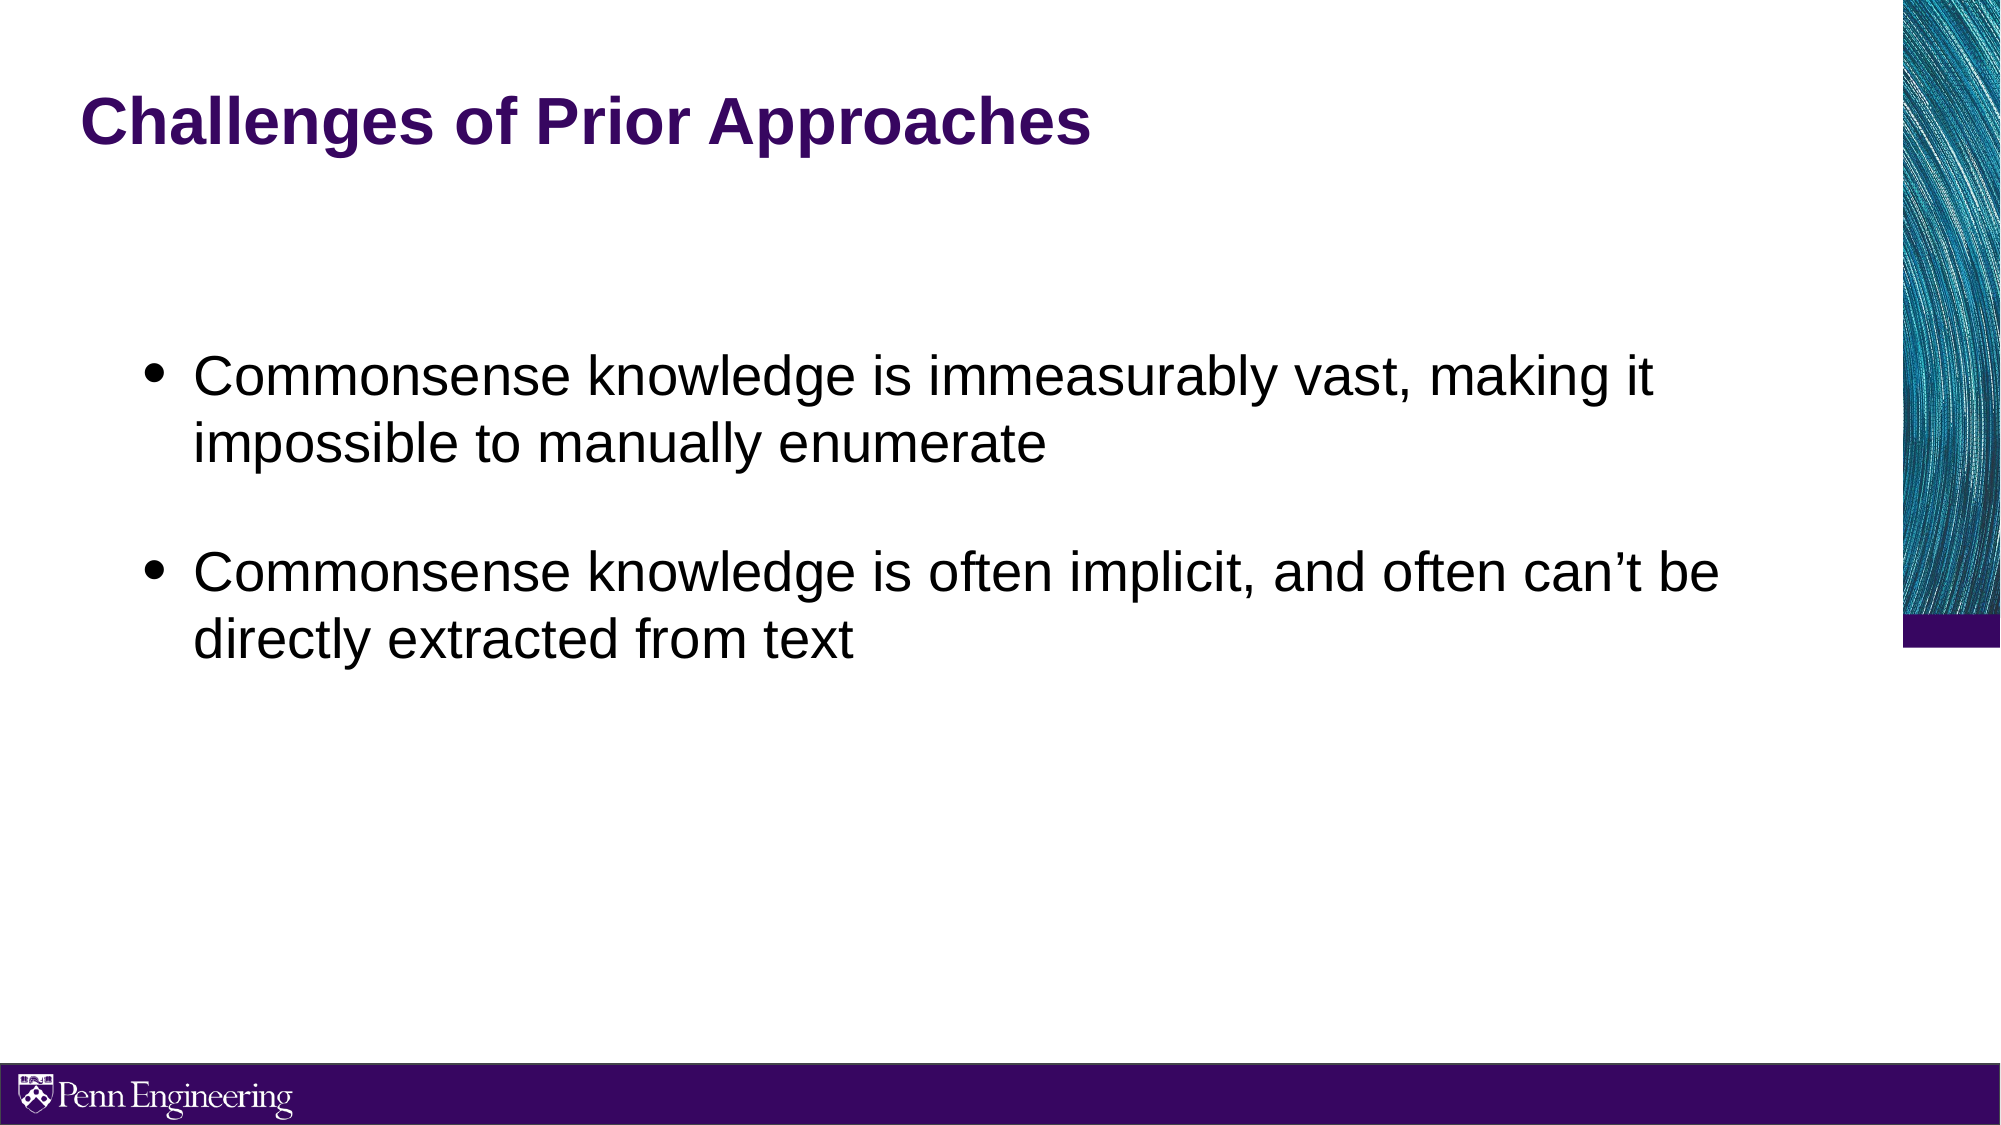

# Challenges of Prior Approaches
Commonsense knowledge is immeasurably vast, making it impossible to manually enumerate
Commonsense knowledge is often implicit, and often can’t be directly extracted from text